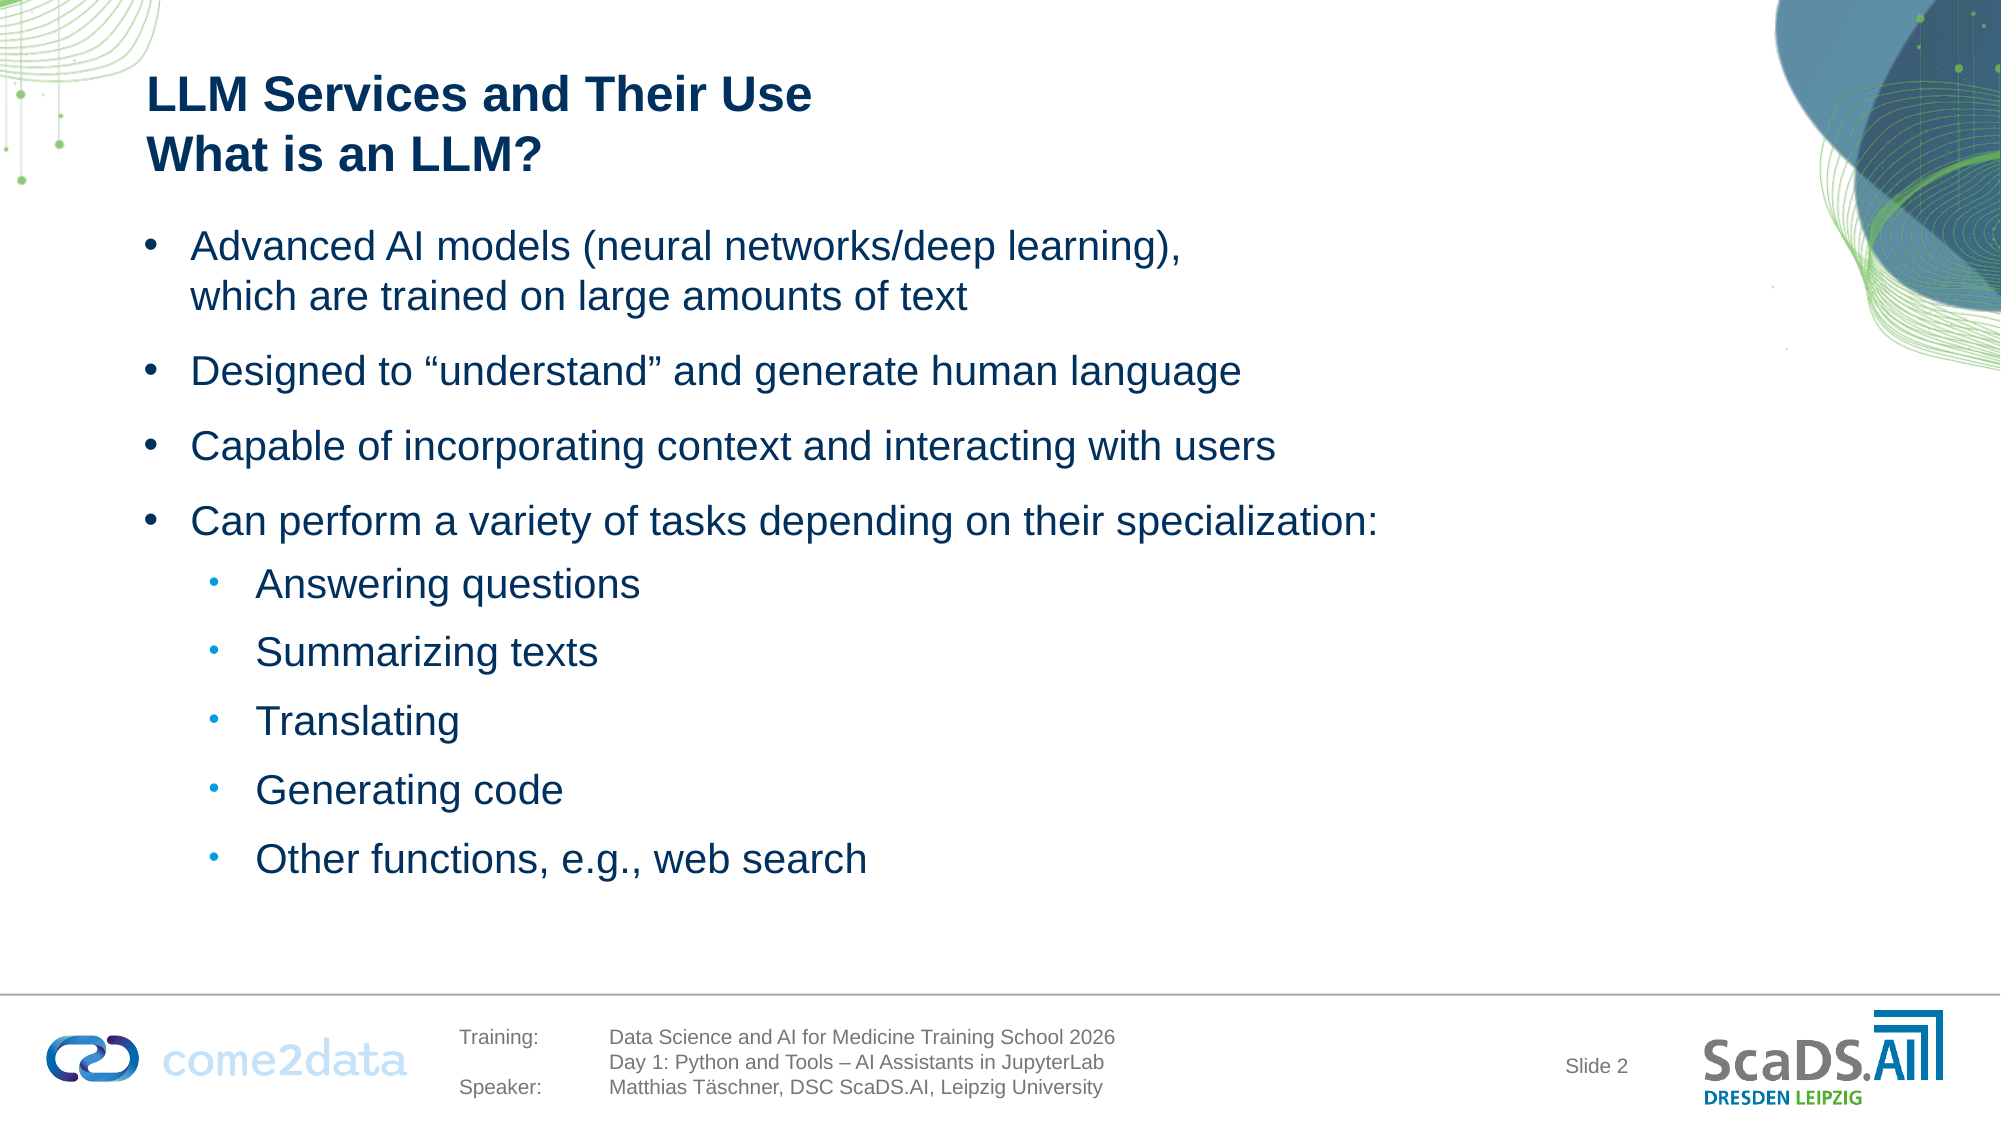

# LLM Services and Their Use What is an LLM?
Advanced AI models (neural networks/deep learning),
which are trained on large amounts of text
Designed to “understand” and generate human language
Capable of incorporating context and interacting with users
Can perform a variety of tasks depending on their specialization:
Answering questions
Summarizing texts
Translating
Generating code
Other functions, e.g., web search